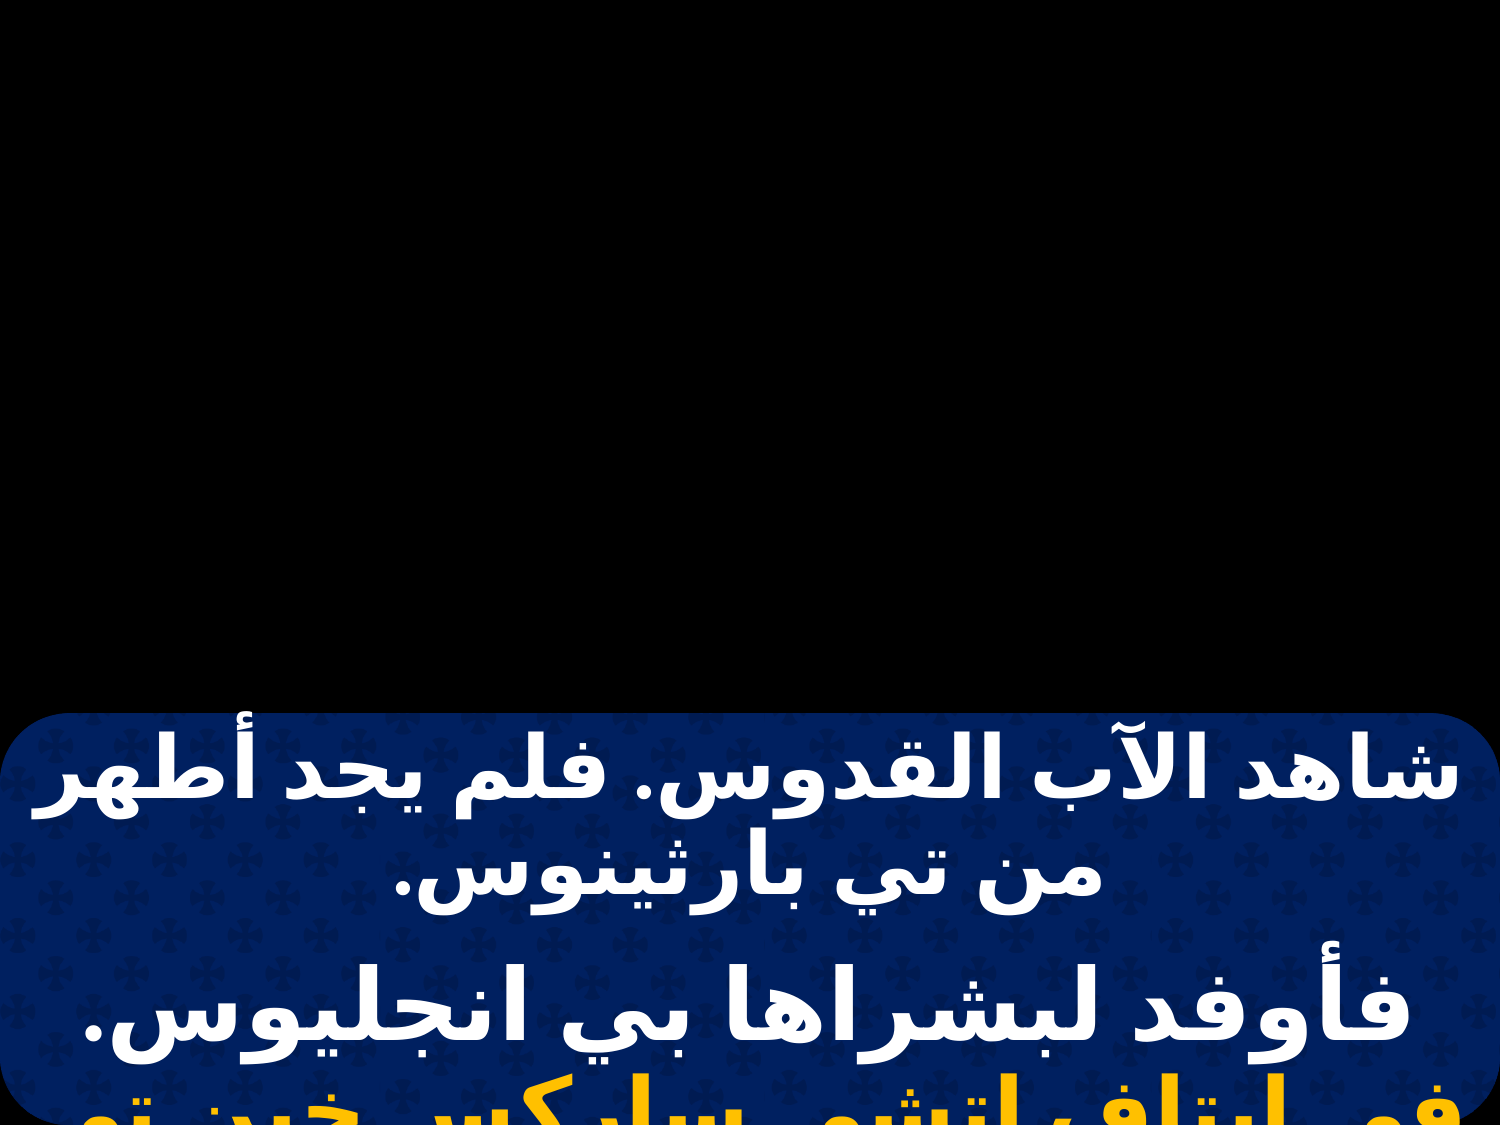

| شاهد الآب القدوس. فلم يجد أطهر من تي بارثينوس. |
| --- |
|  |
| فأوفد لبشراها بي انجليوس. في إيتاف إتشي ساركس خين تي بارثينوس. |